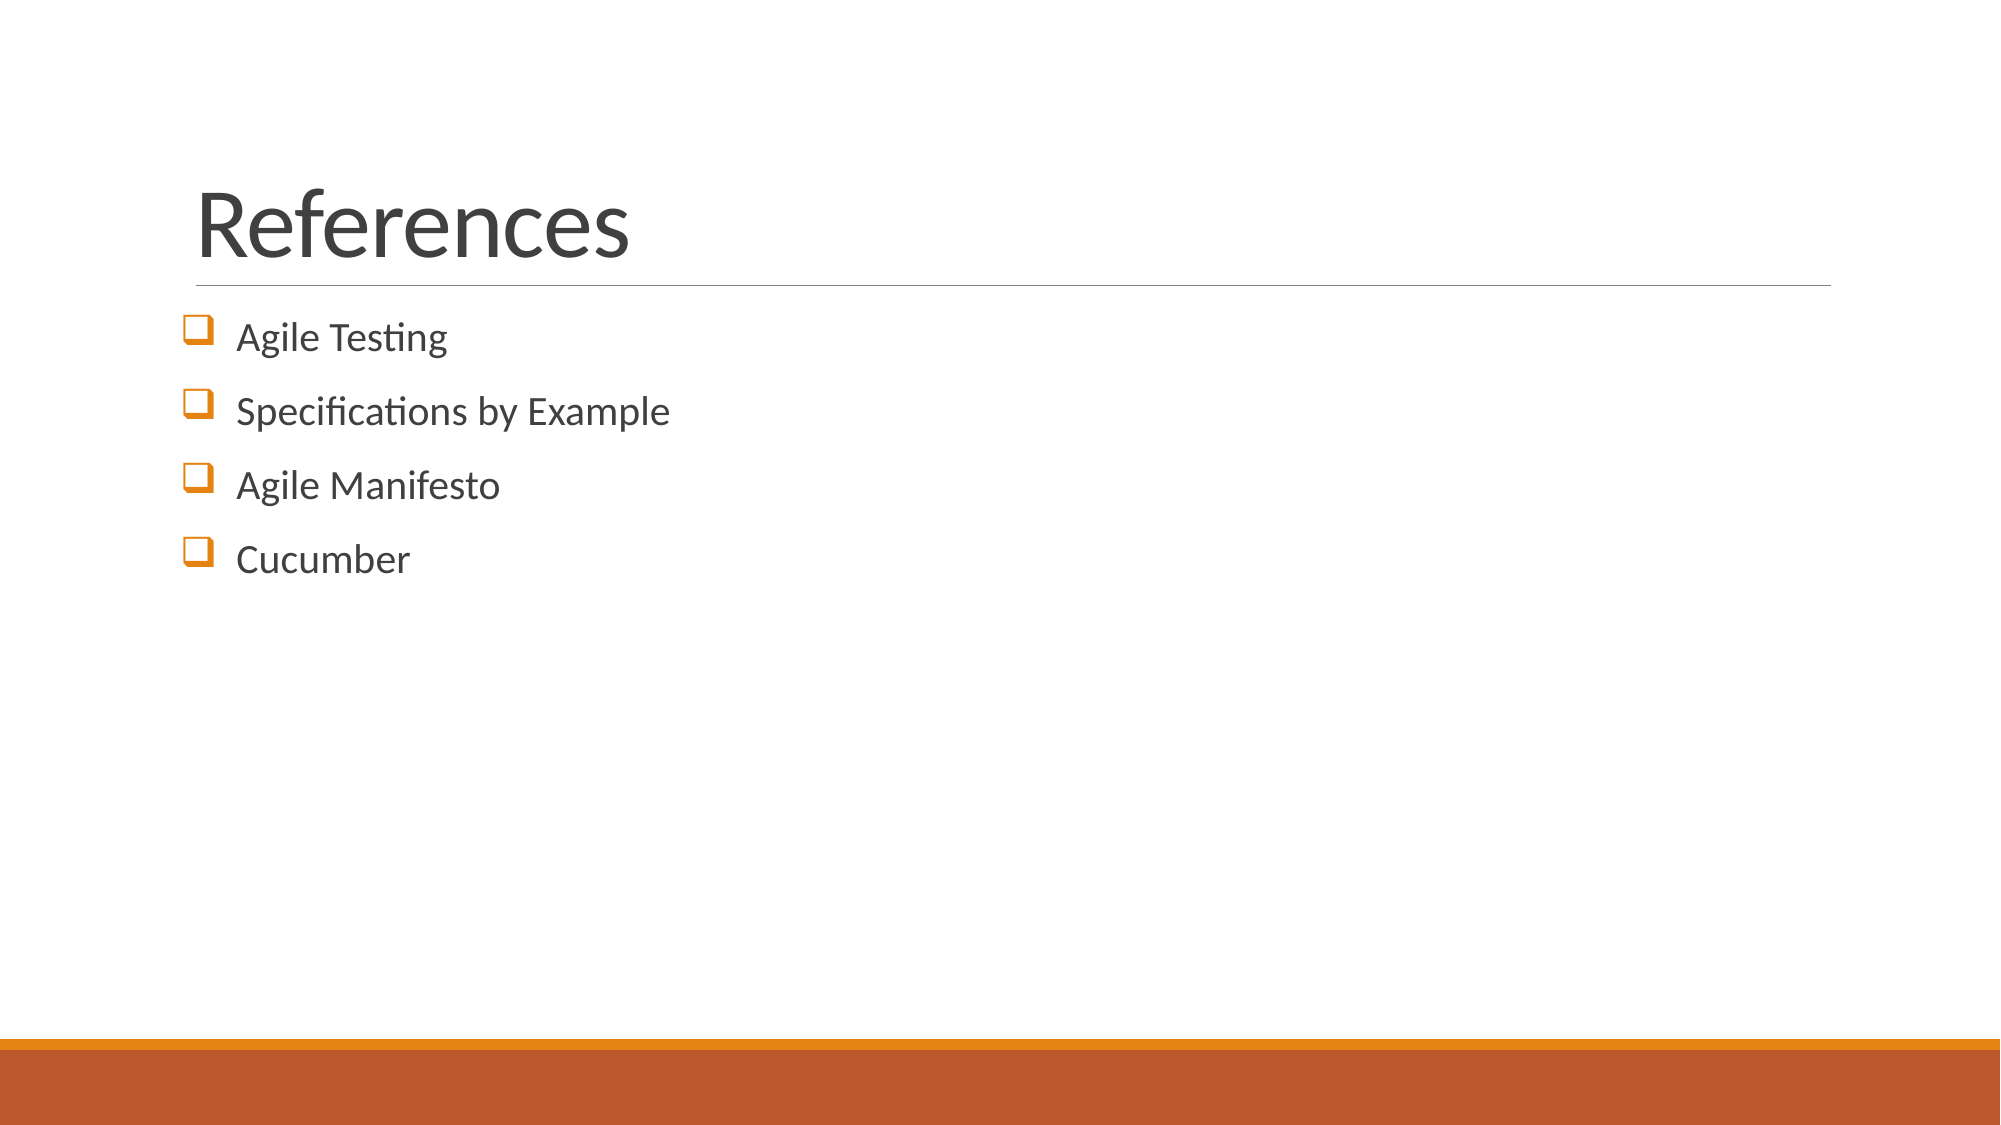

# References
  Agile Testing
  Specifications by Example
  Agile Manifesto
  Cucumber